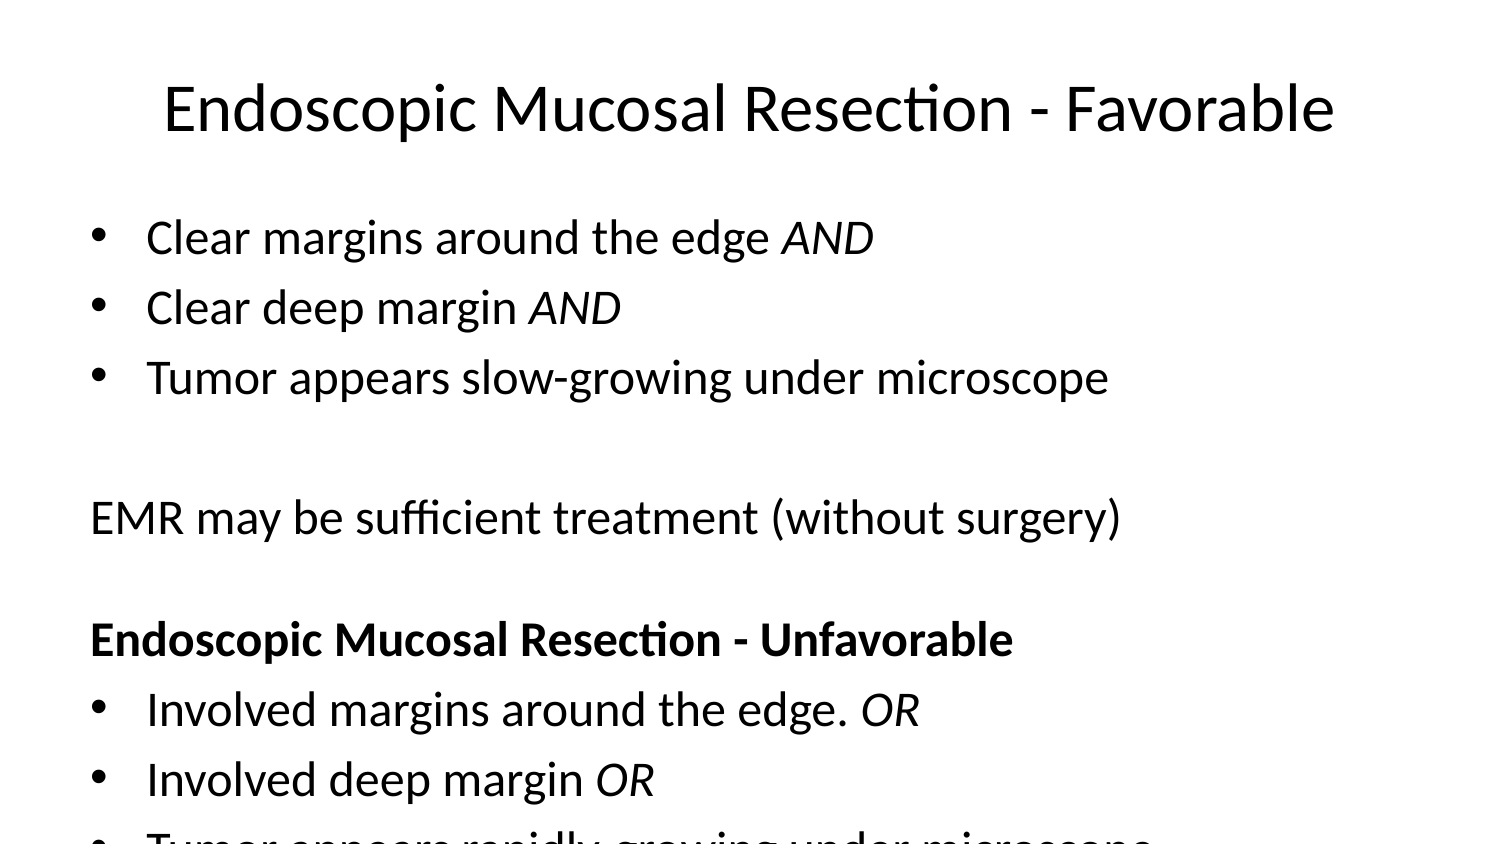

# Endoscopic Mucosal Resection - Favorable
Clear margins around the edge AND
Clear deep margin AND
Tumor appears slow-growing under microscope

EMR may be sufficient treatment (without surgery)
Endoscopic Mucosal Resection - Unfavorable
Involved margins around the edge. OR
Involved deep margin OR
Tumor appears rapidly-growing under microscope
Esophagectomy (surgery) is standard recommendation